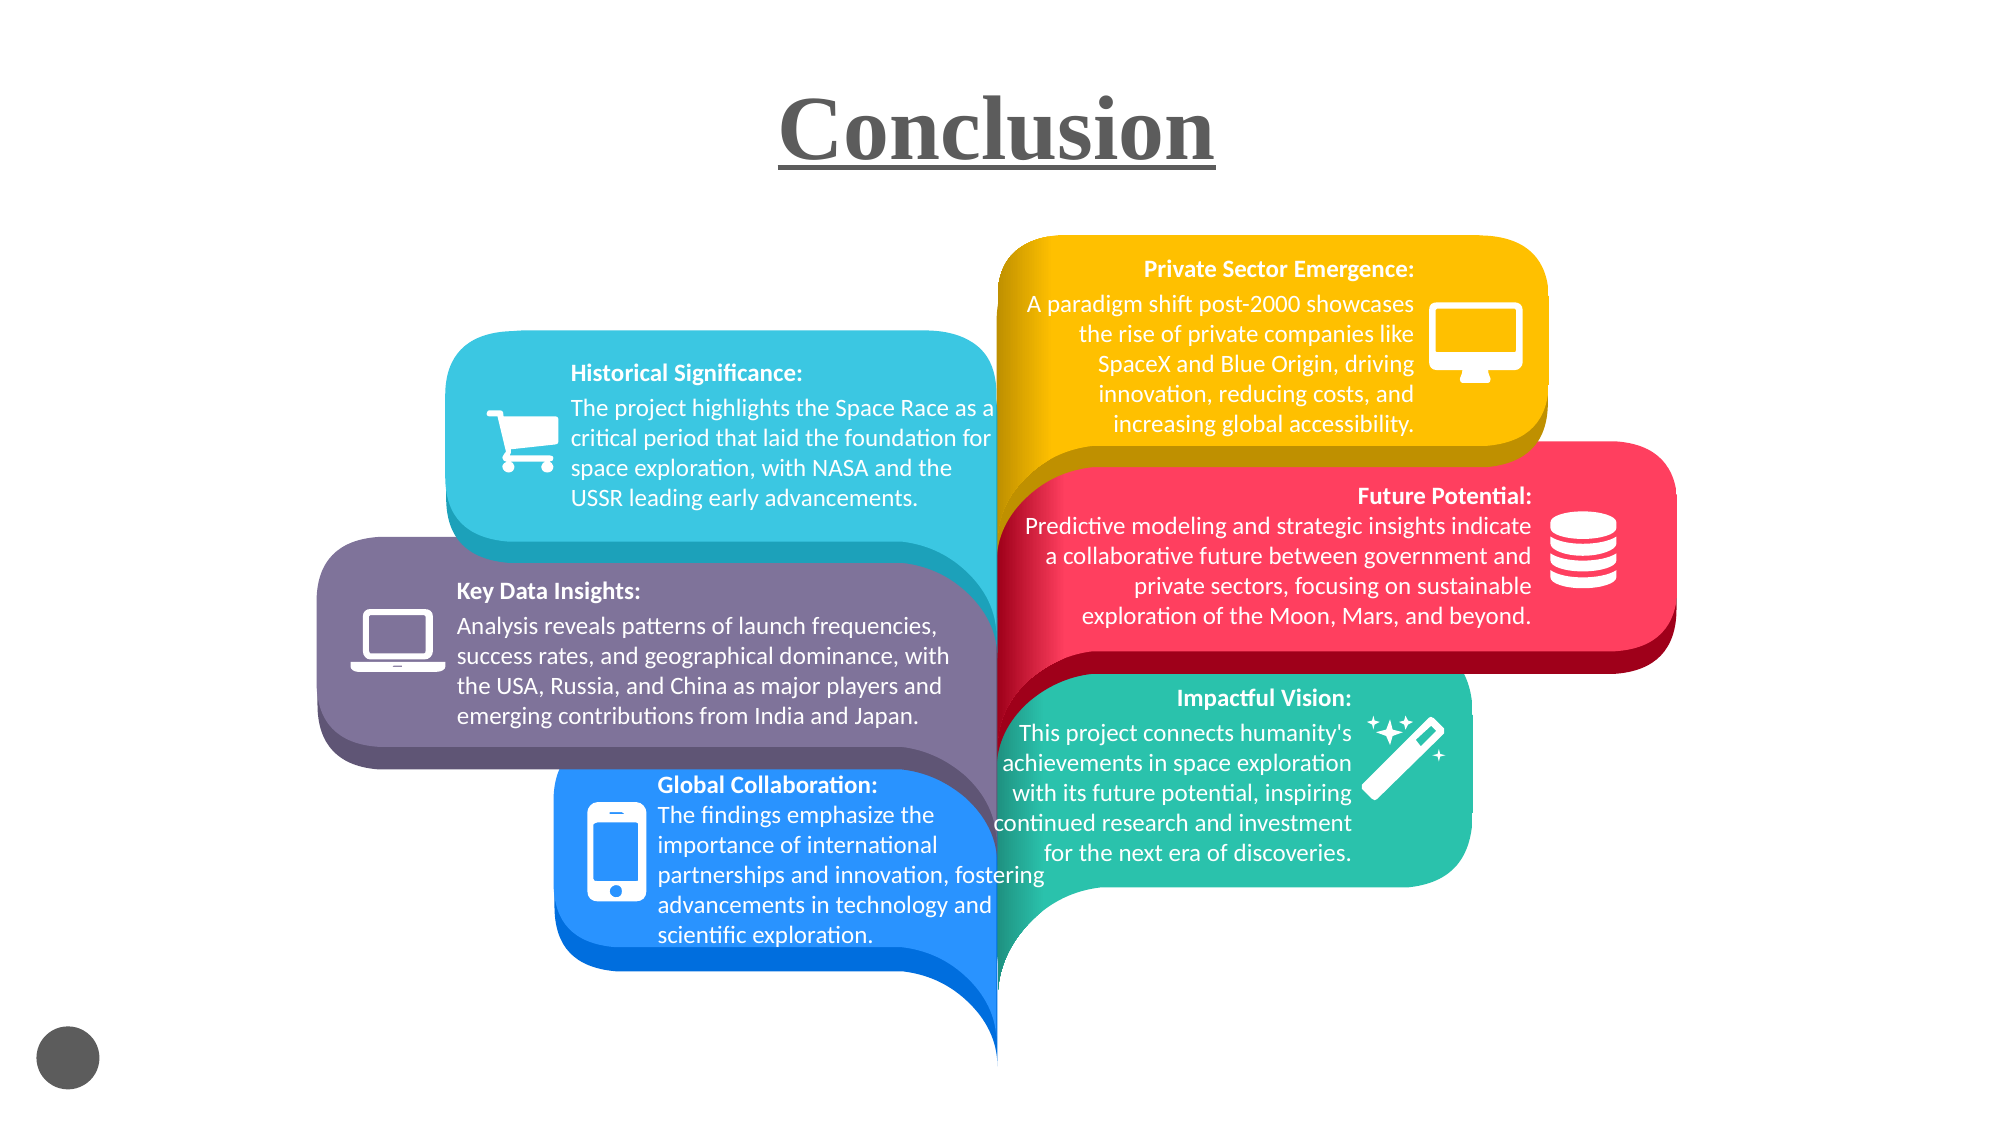

# Conclusion

Private Sector Emergence:
A paradigm shift post-2000 showcases the rise of private companies like SpaceX and Blue Origin, driving innovation, reducing costs, and increasing global accessibility.

Historical Significance:
The project highlights the Space Race as a critical period that laid the foundation for space exploration, with NASA and the USSR leading early advancements.

Future Potential:
Predictive modeling and strategic insights indicate a collaborative future between government and private sectors, focusing on sustainable exploration of the Moon, Mars, and beyond.

Key Data Insights:
Analysis reveals patterns of launch frequencies, success rates, and geographical dominance, with the USA, Russia, and China as major players and emerging contributions from India and Japan.

Impactful Vision:
This project connects humanity's achievements in space exploration with its future potential, inspiring continued research and investment for the next era of discoveries.

Global Collaboration:
The findings emphasize the importance of international partnerships and innovation, fostering advancements in technology and scientific exploration.